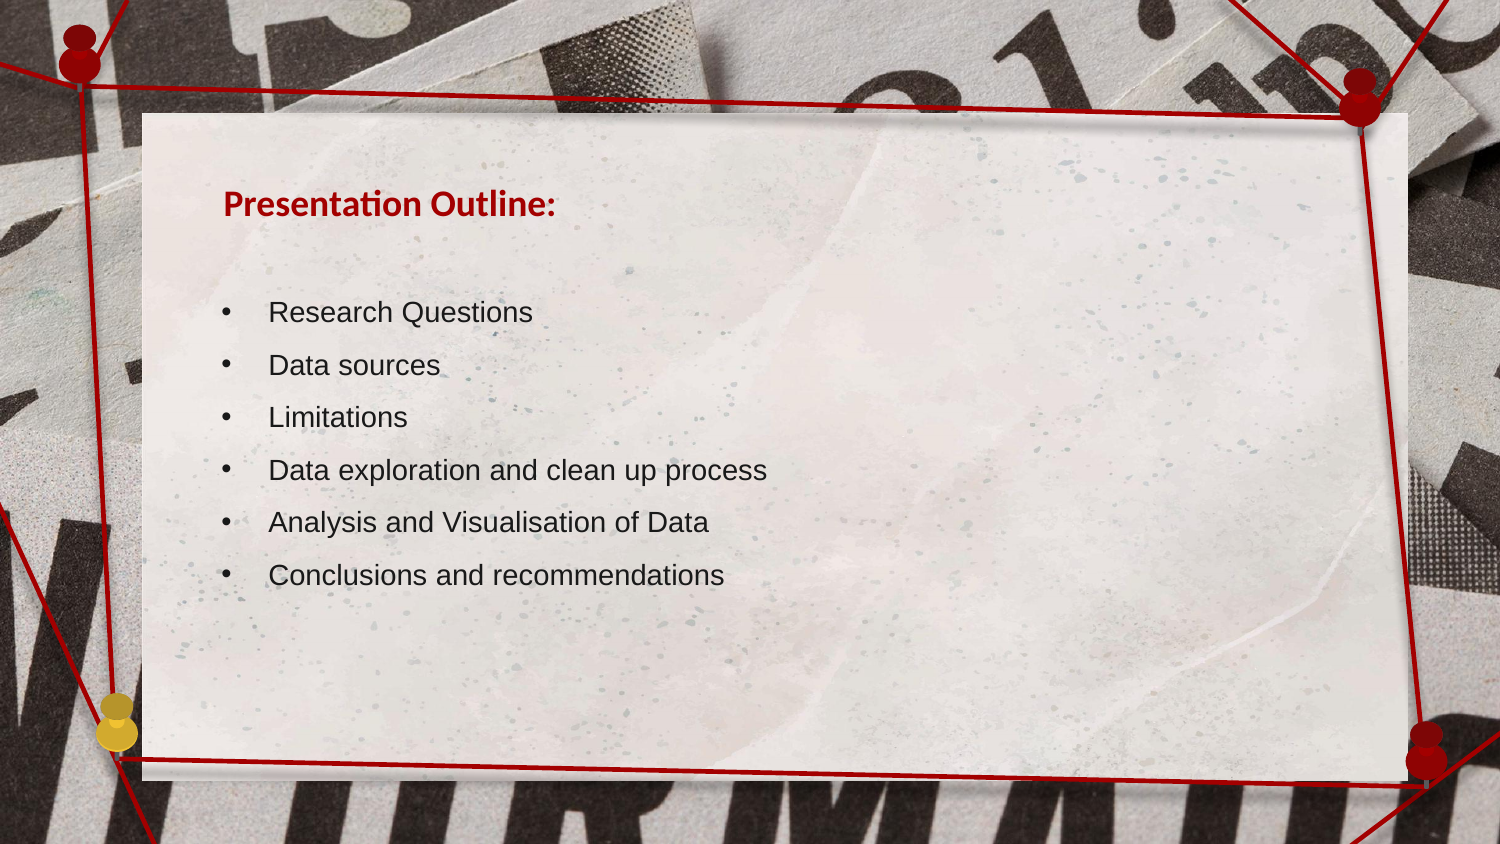

# Presentation Outline:
Research Questions
Data sources
Limitations
Data exploration and clean up process
Analysis and Visualisation of Data
Conclusions and recommendations